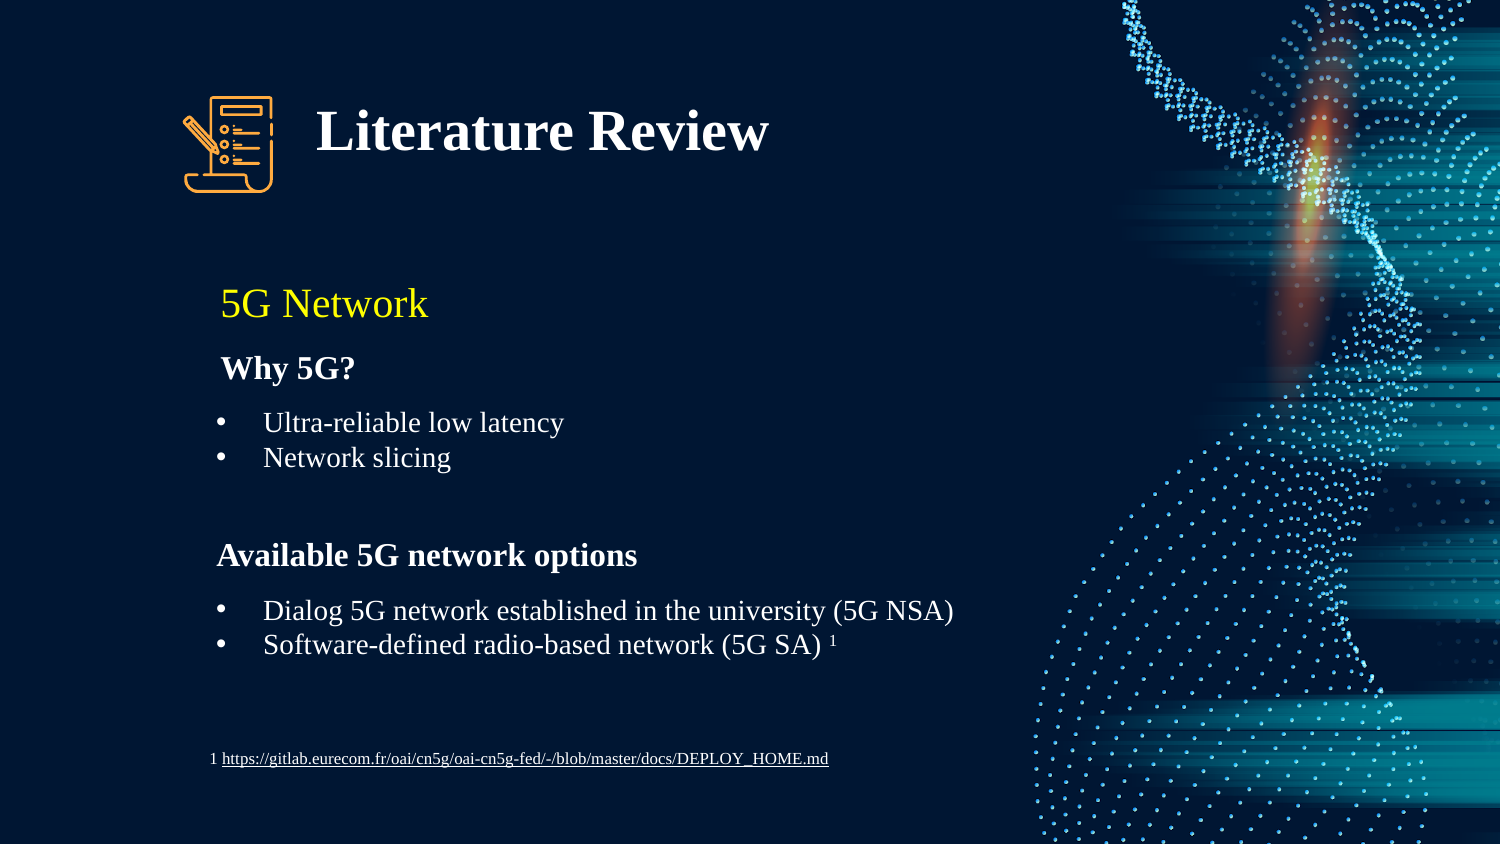

Literature Review

5G Network
Why 5G?
Ultra-reliable low latency
Network slicing
Available 5G network options
Dialog 5G network established in the university (5G NSA)
Software-defined radio-based network (5G SA) 1

1 https://gitlab.eurecom.fr/oai/cn5g/oai-cn5g-fed/-/blob/master/docs/DEPLOY_HOME.md